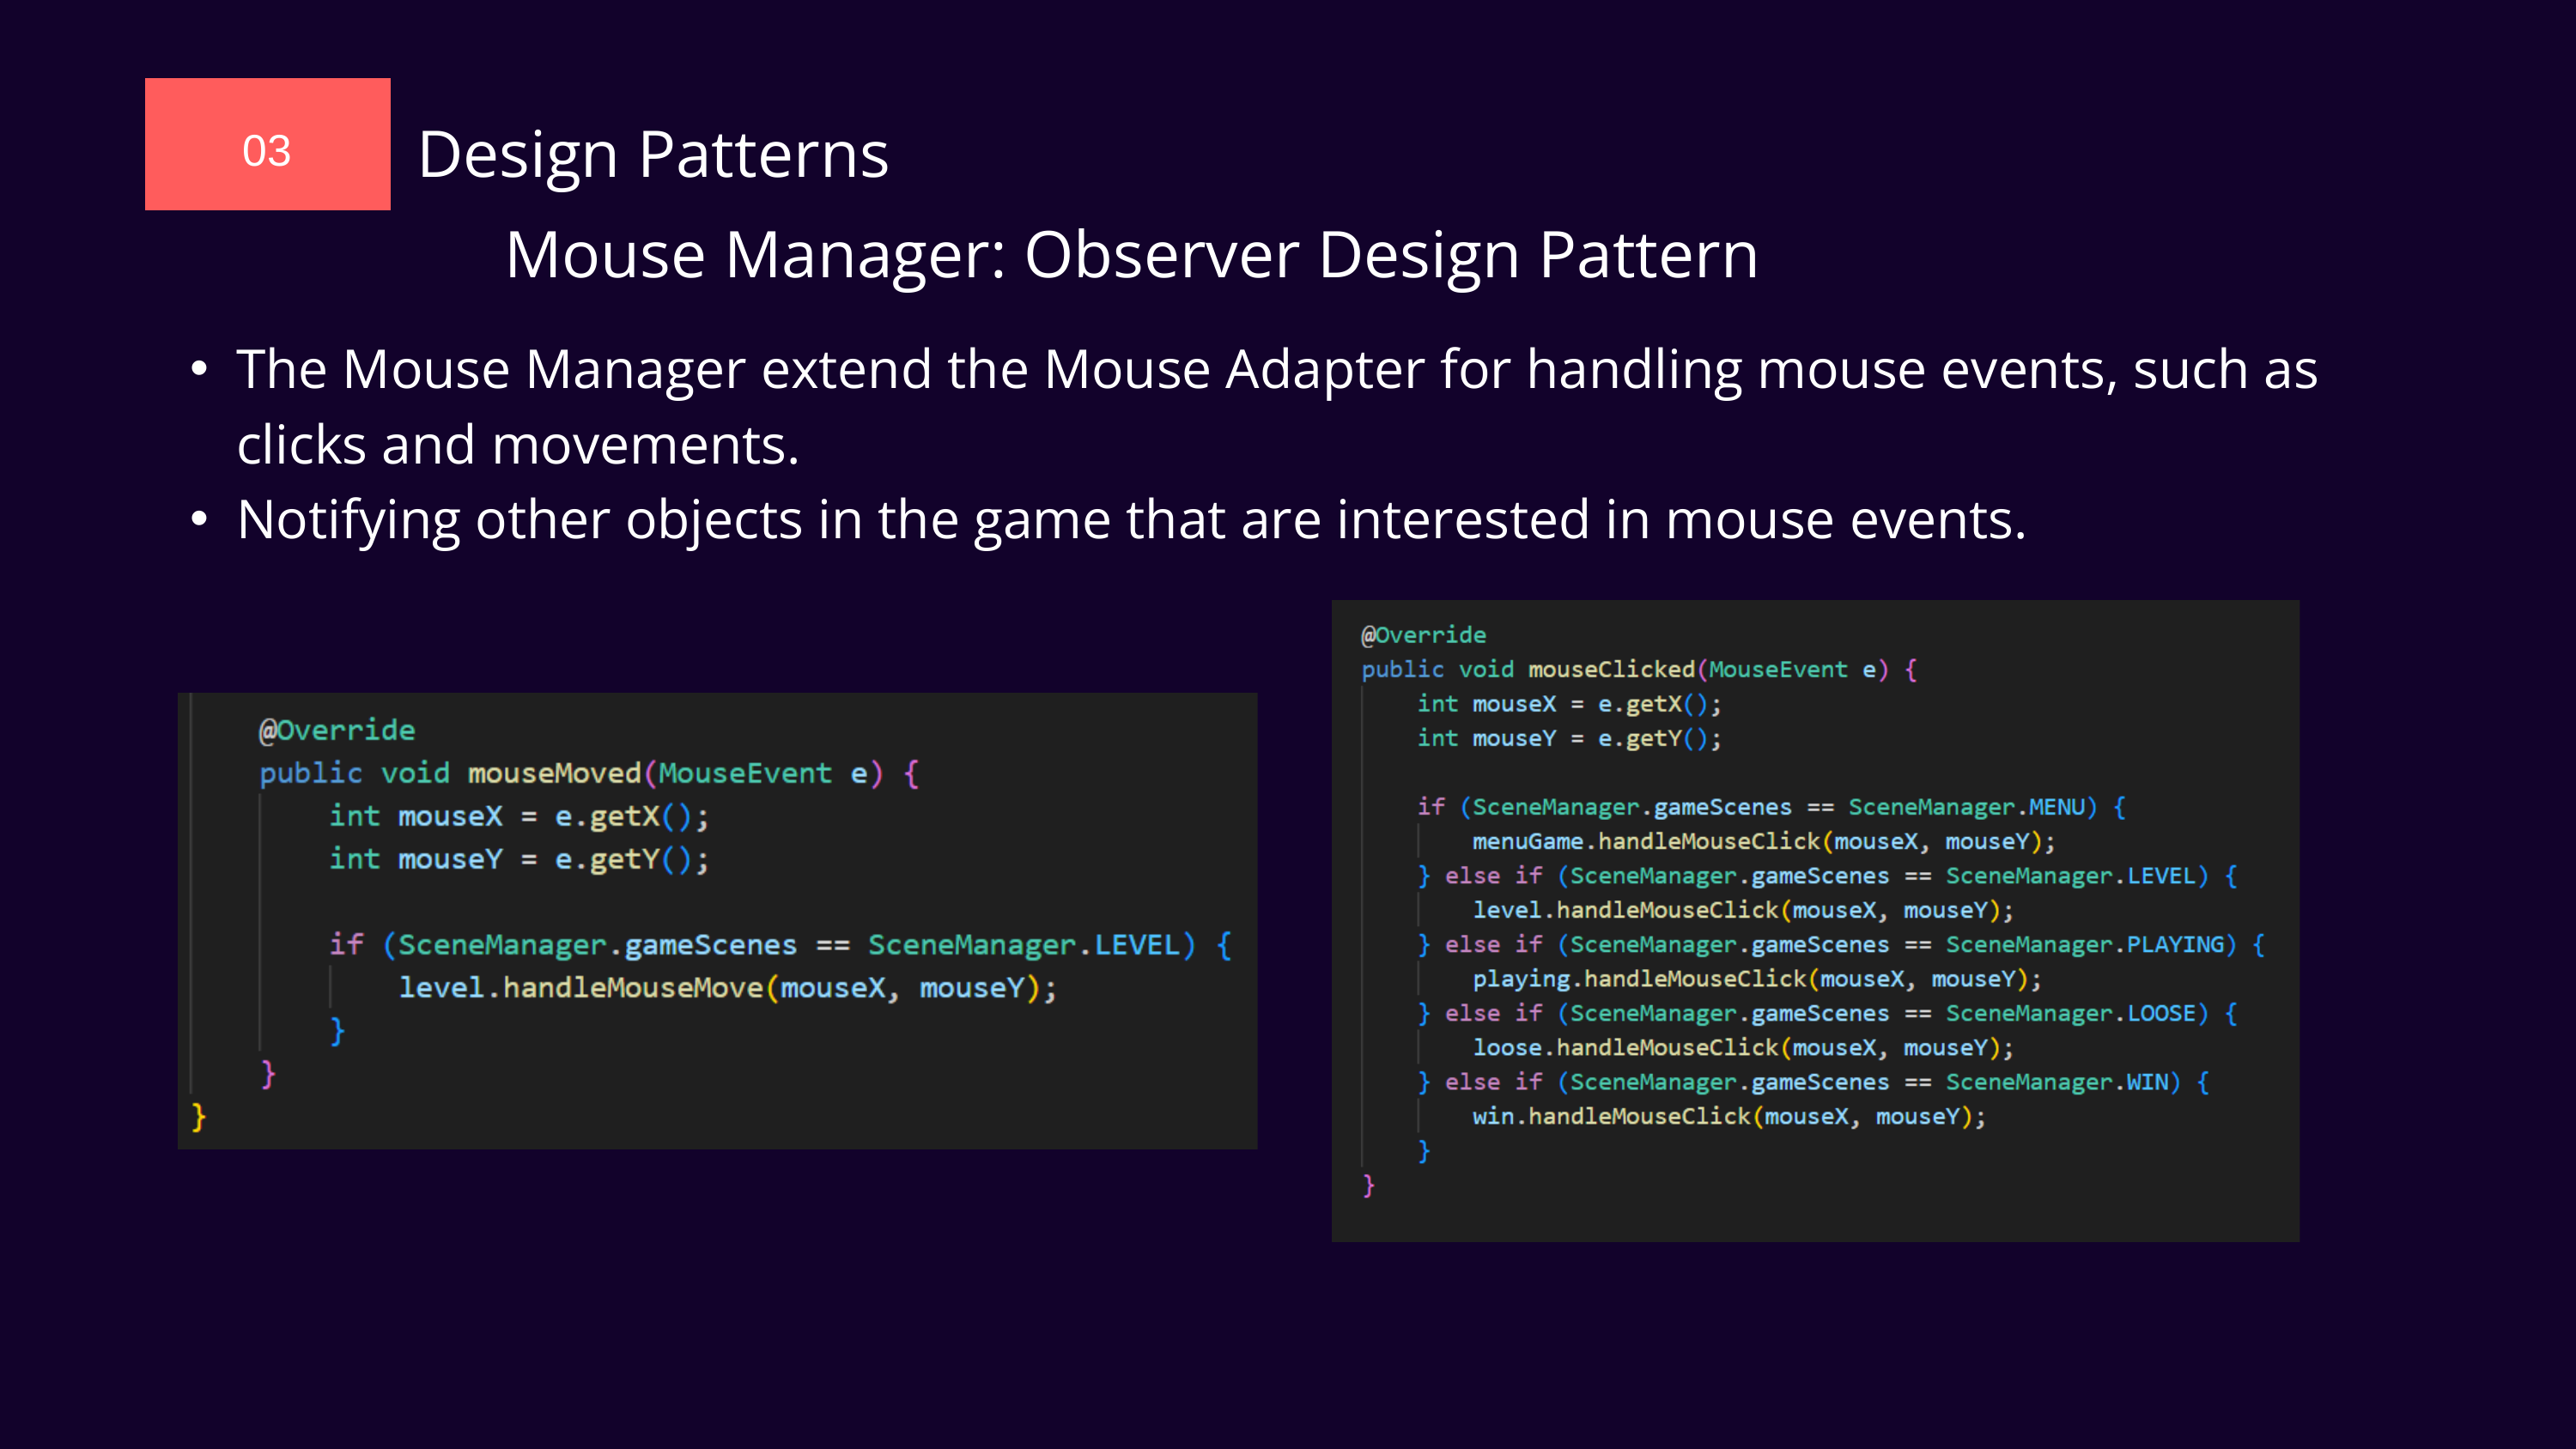

Design Patterns
03
Mouse Manager: Observer Design Pattern
The Mouse Manager extend the Mouse Adapter for handling mouse events, such as clicks and movements.
Notifying other objects in the game that are interested in mouse events.